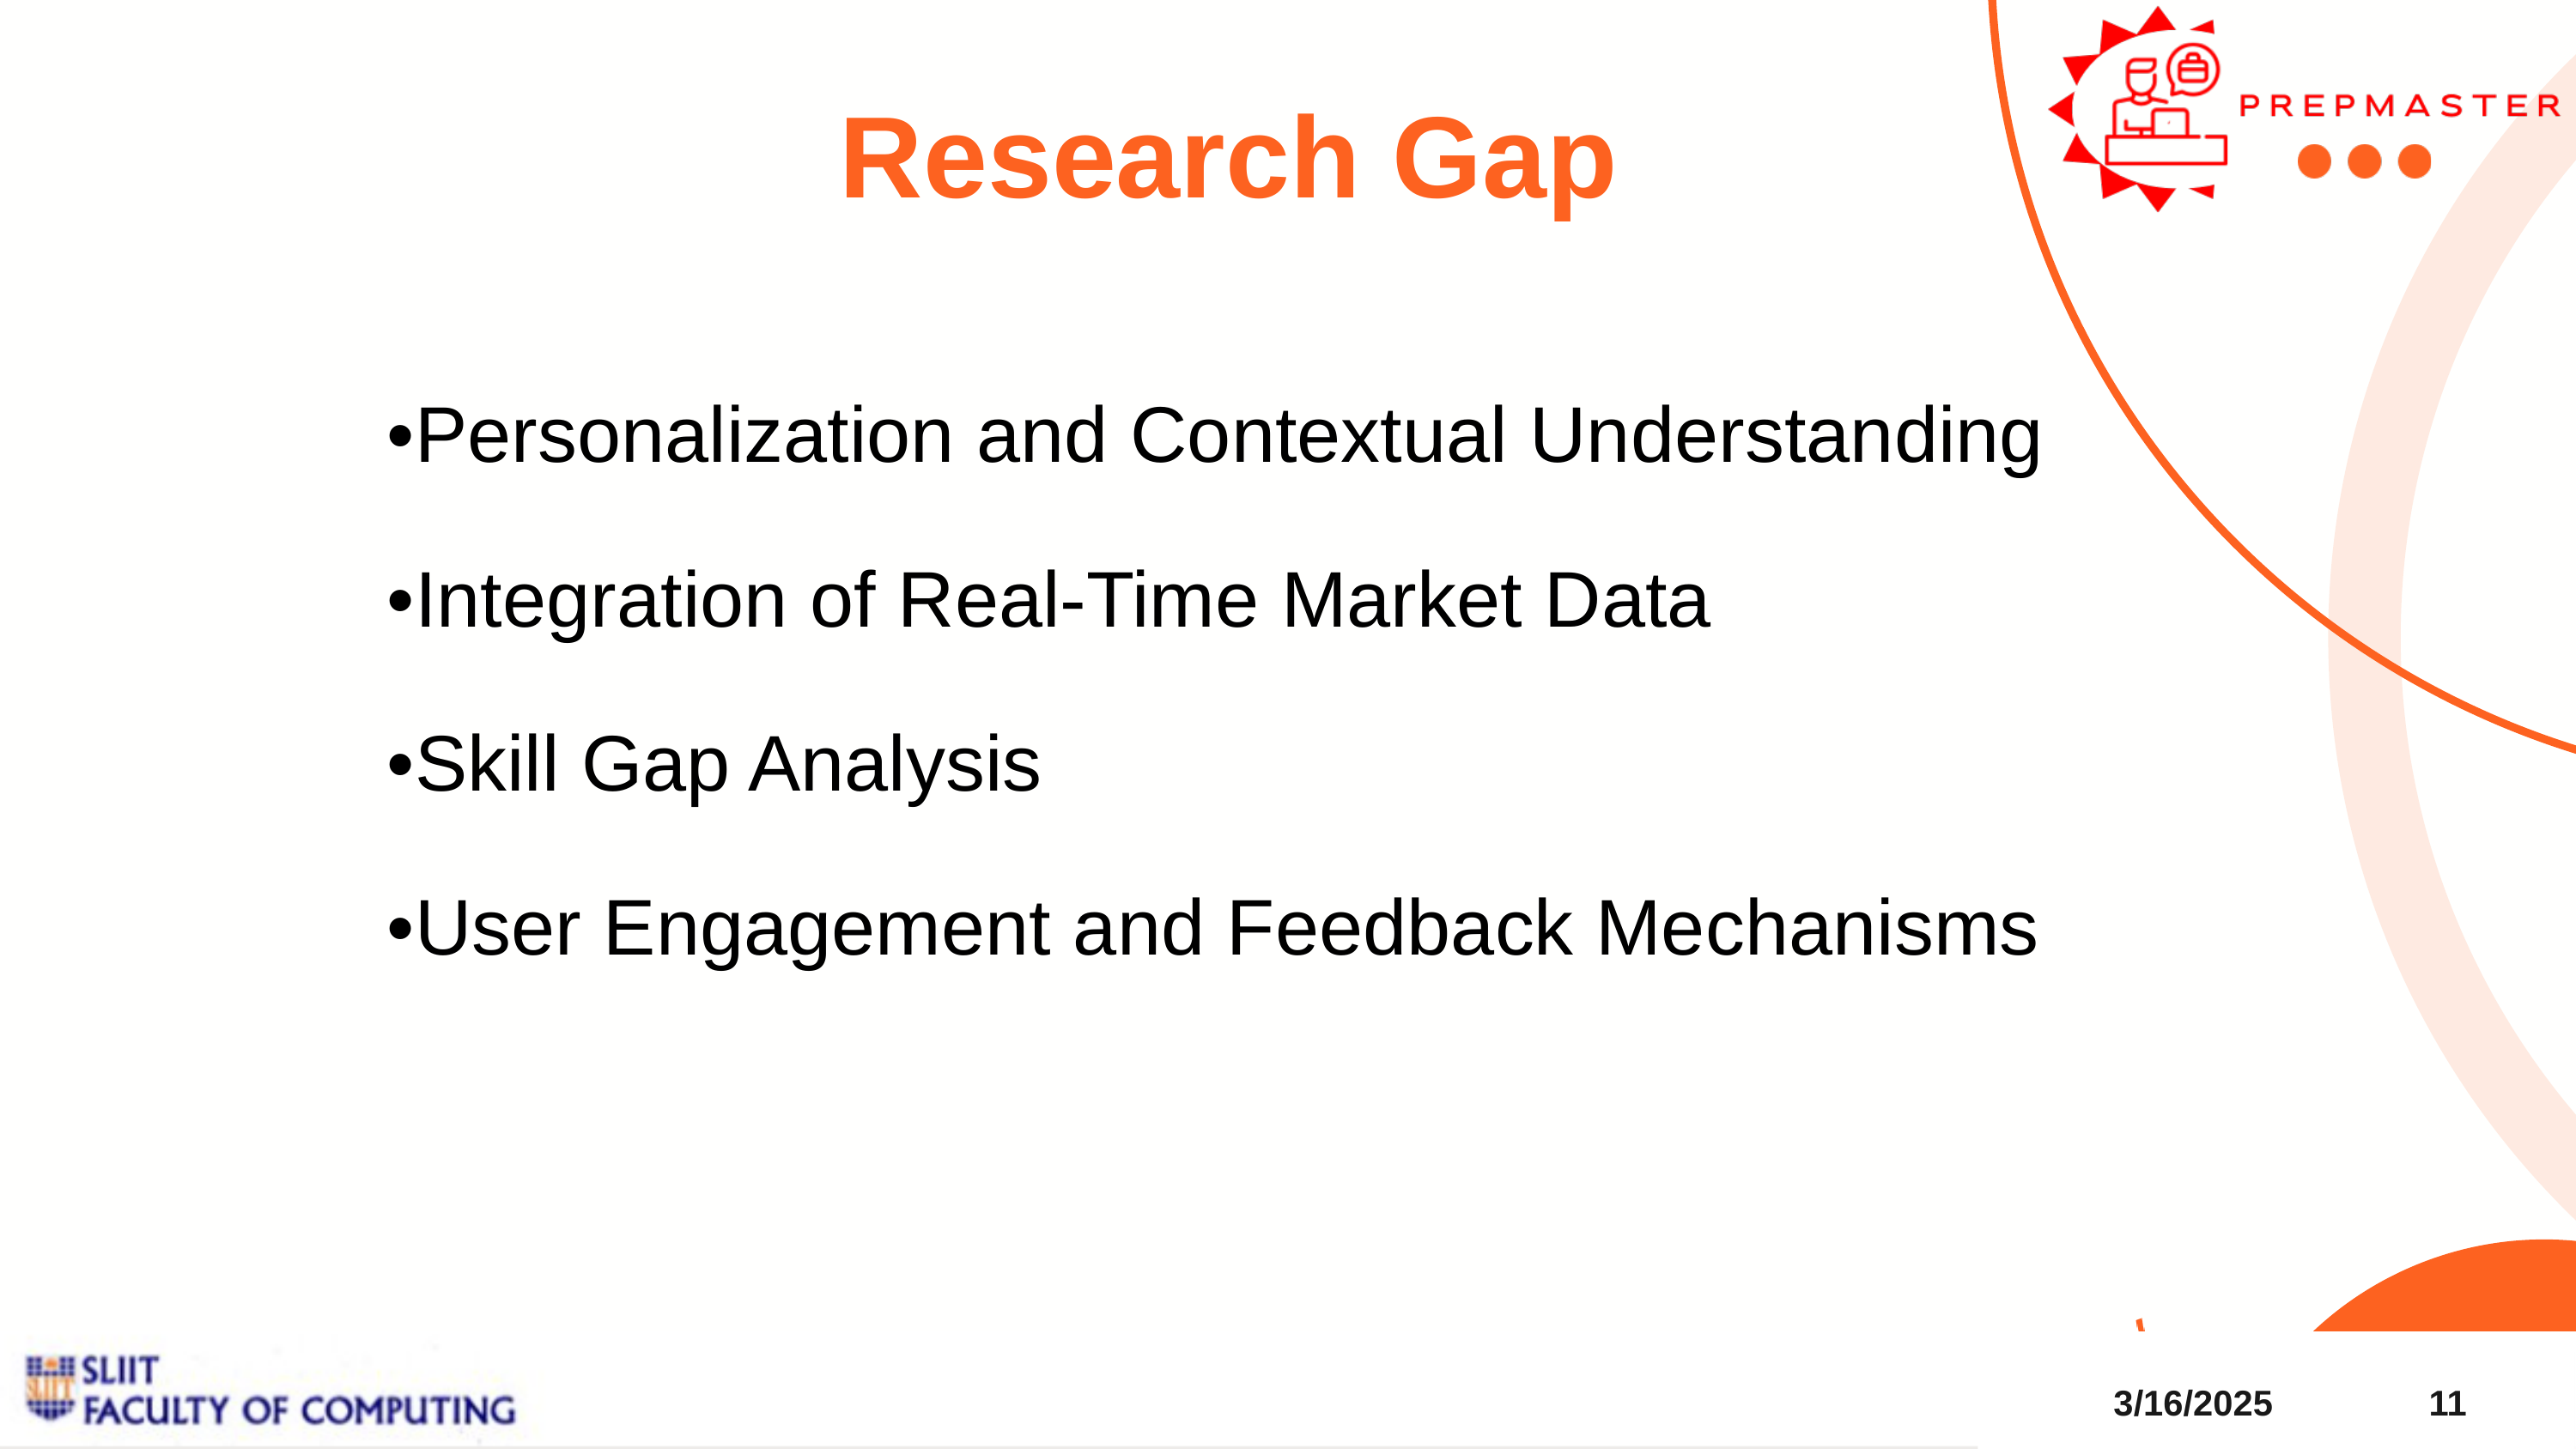

Research Gap

•Personalization and Contextual Understanding

•Integration of Real-Time Market Data

•Skill Gap Analysis

•User Engagement and Feedback Mechanisms

3/16/2025
11